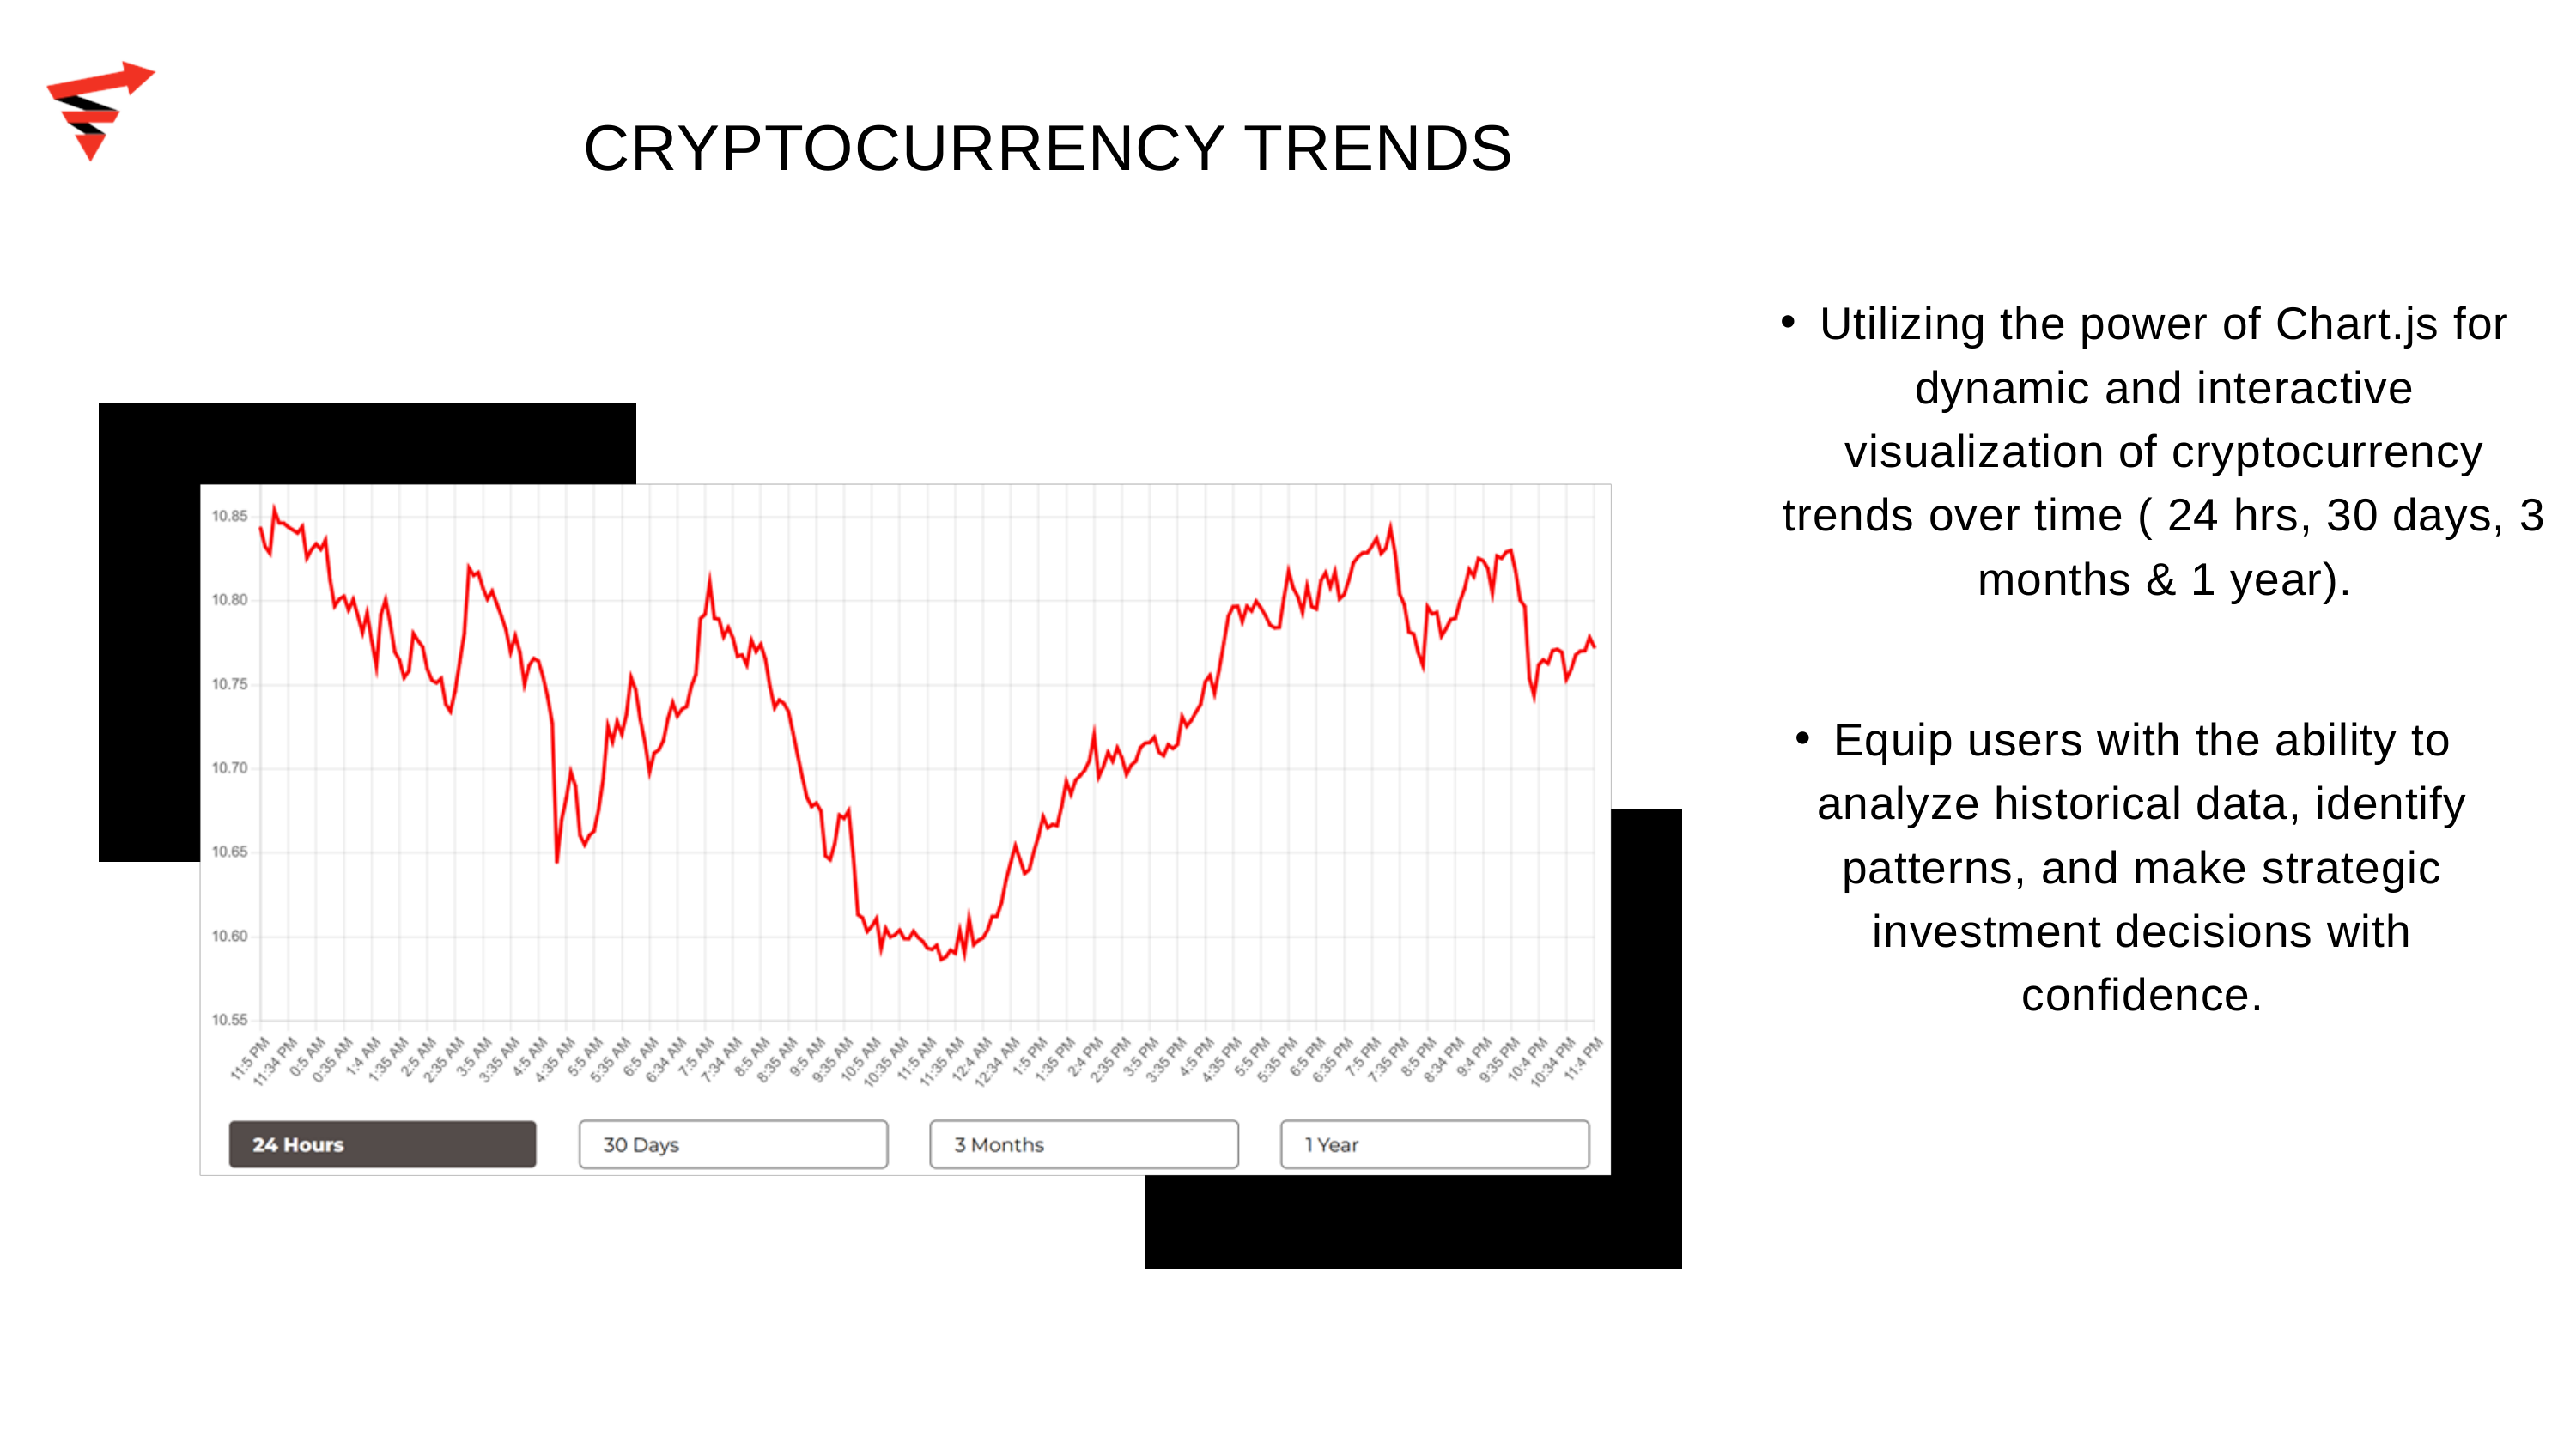

CRYPTOCURRENCY TRENDS
Utilizing the power of Chart.js for dynamic and interactive visualization of cryptocurrency trends over time ( 24 hrs, 30 days, 3 months & 1 year).

Equip users with the ability to analyze historical data, identify patterns, and make strategic investment decisions with confidence.